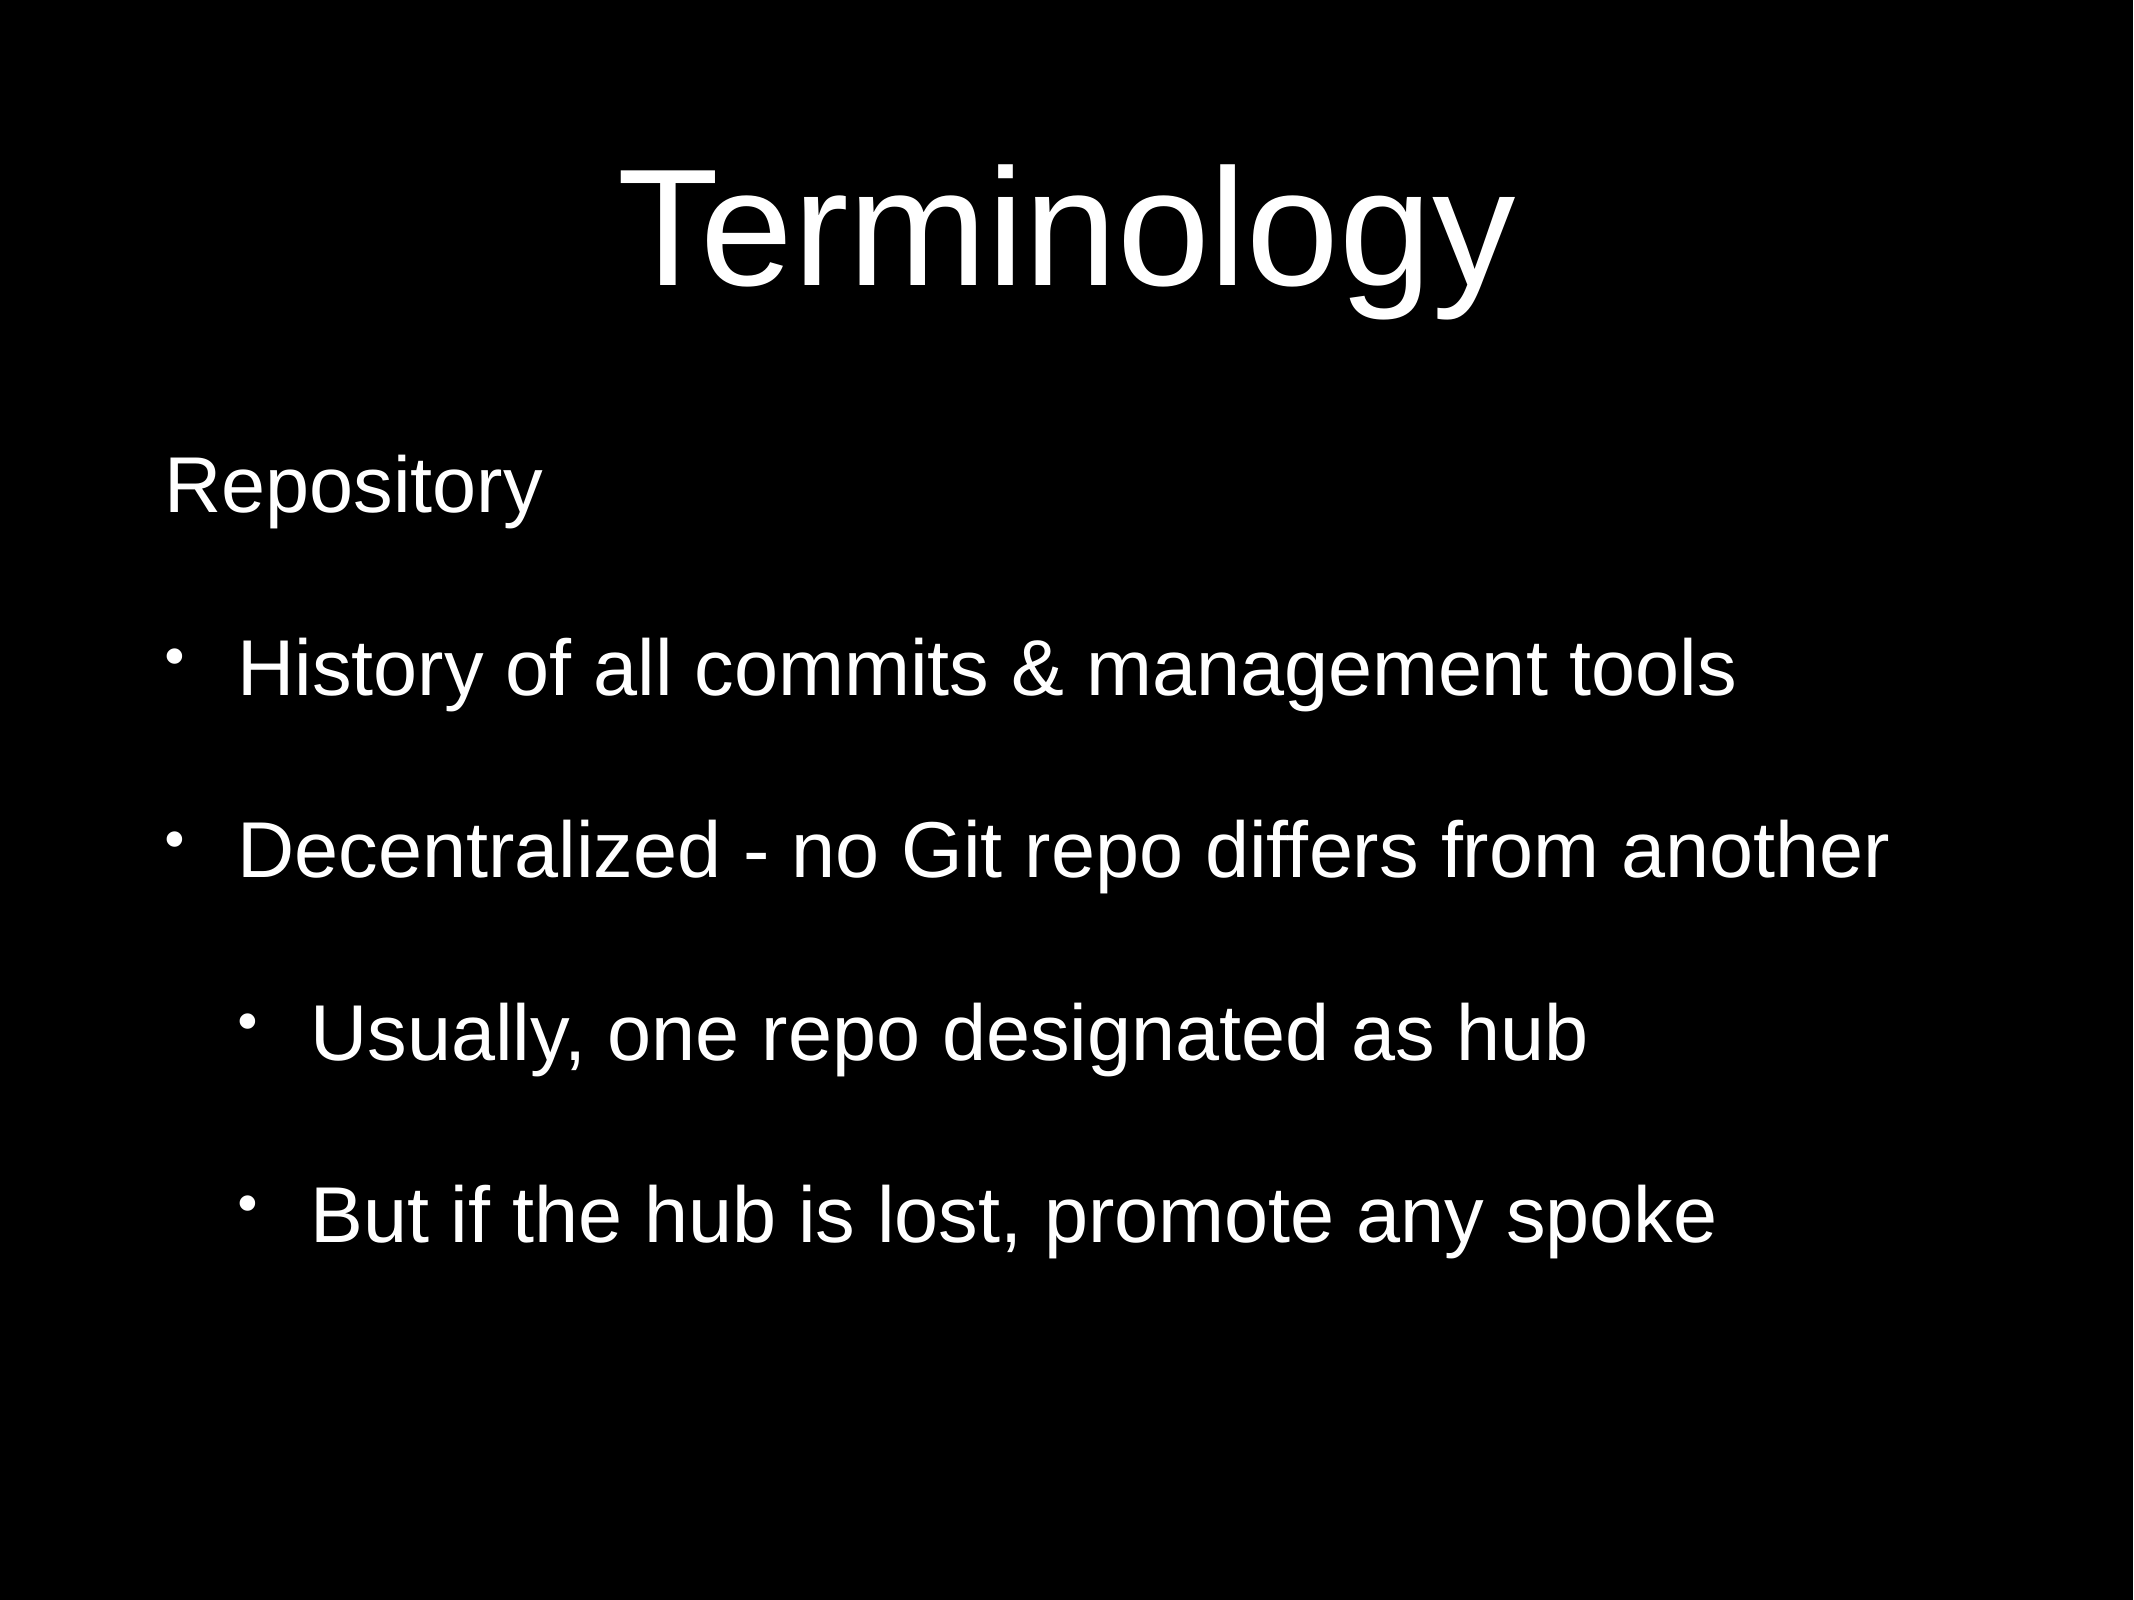

# Terminology
Repository
History of all commits & management tools
Decentralized - no Git repo differs from another
Usually, one repo designated as hub
But if the hub is lost, promote any spoke